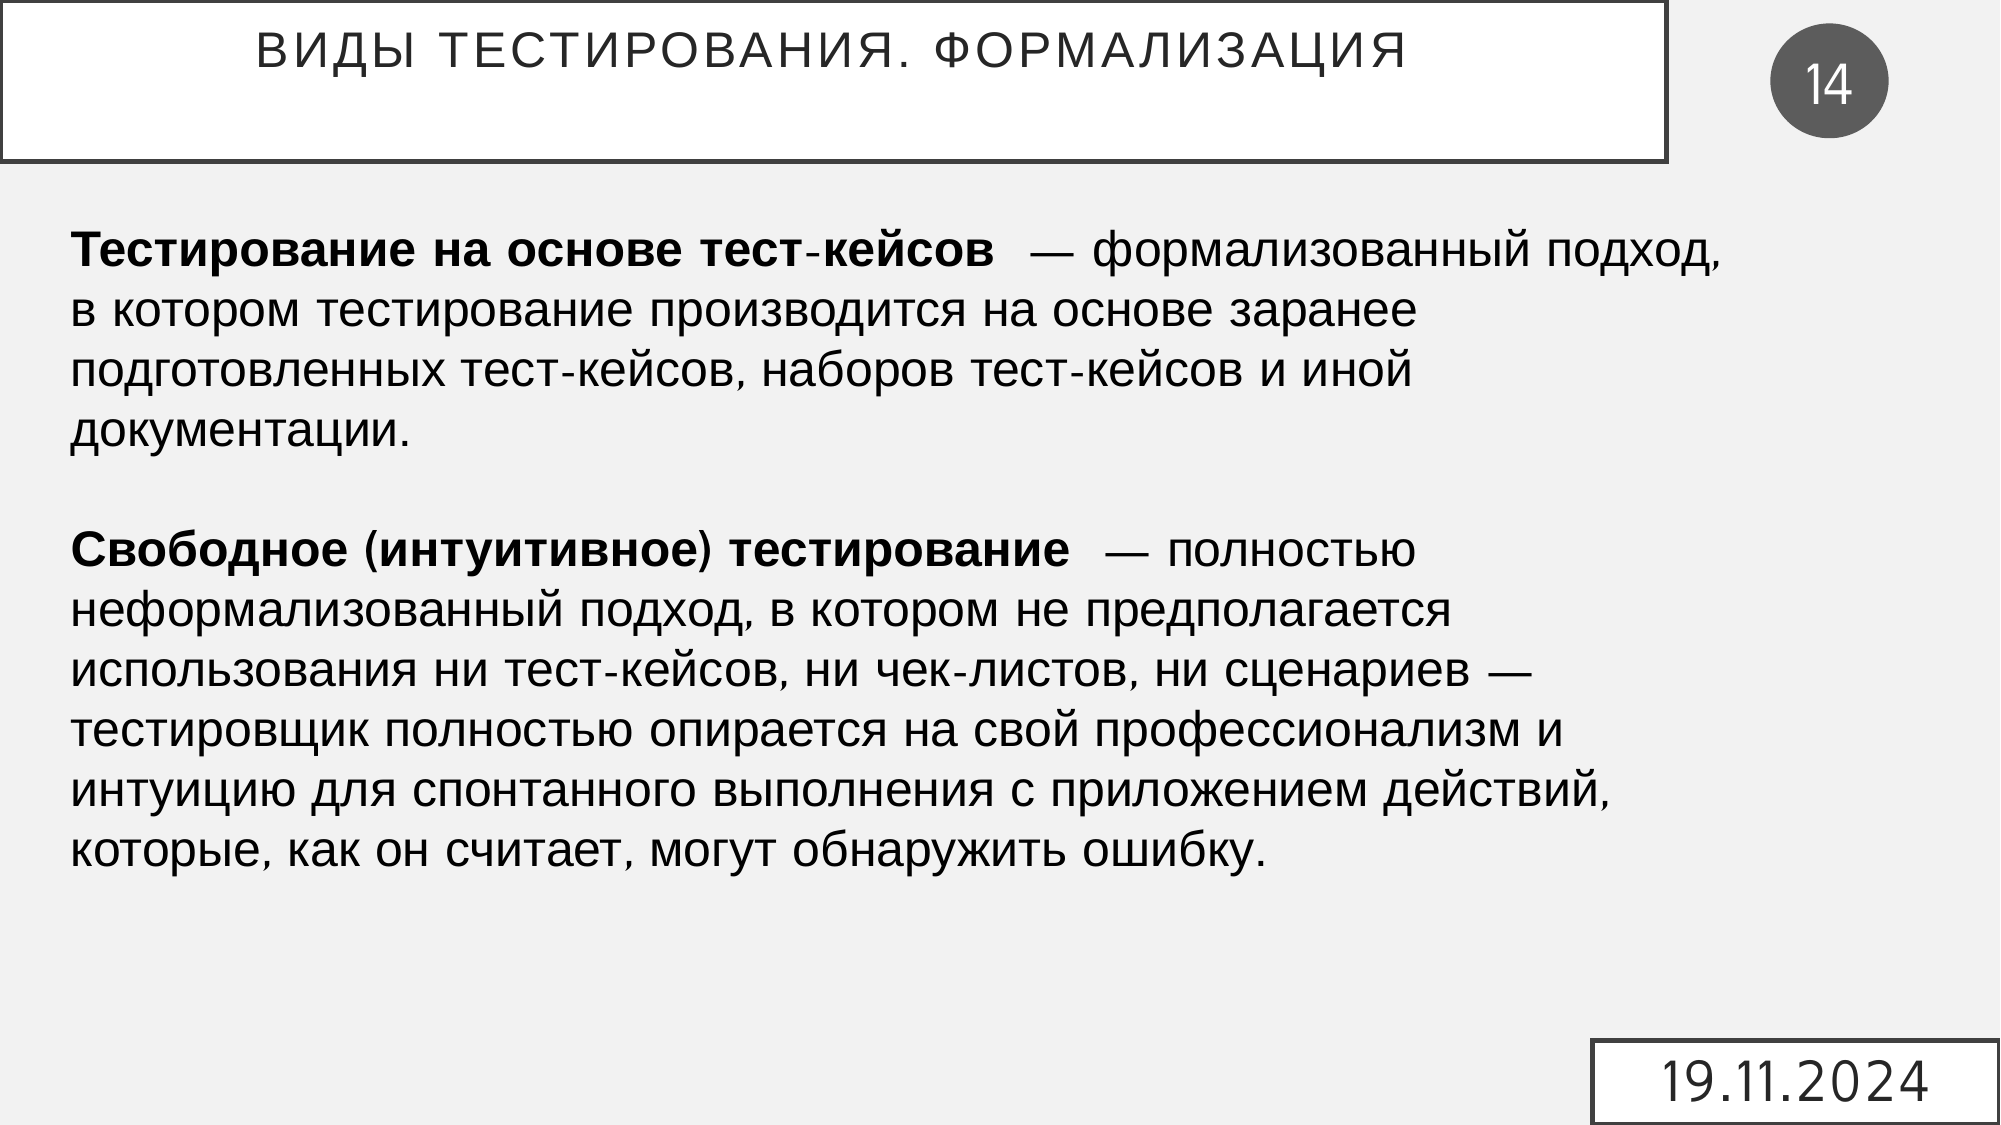

# Виды тестирования. формализация

14
Тестирование на основе тест-кейсов  — формализованный подход, в котором тестирование производится на основе заранее подготовленных тест-кейсов, наборов тест-кейсов и иной документации.

Свободное (интуитивное) тестирование  — полностью неформализованный подход, в котором не предполагается использования ни тест-кейсов, ни чек-листов, ни сценариев — тестировщик полностью опирается на свой профессионализм и интуицию для спонтанного выполнения с приложением действий, которые, как он считает, могут обнаружить ошибку.

19.11.2024